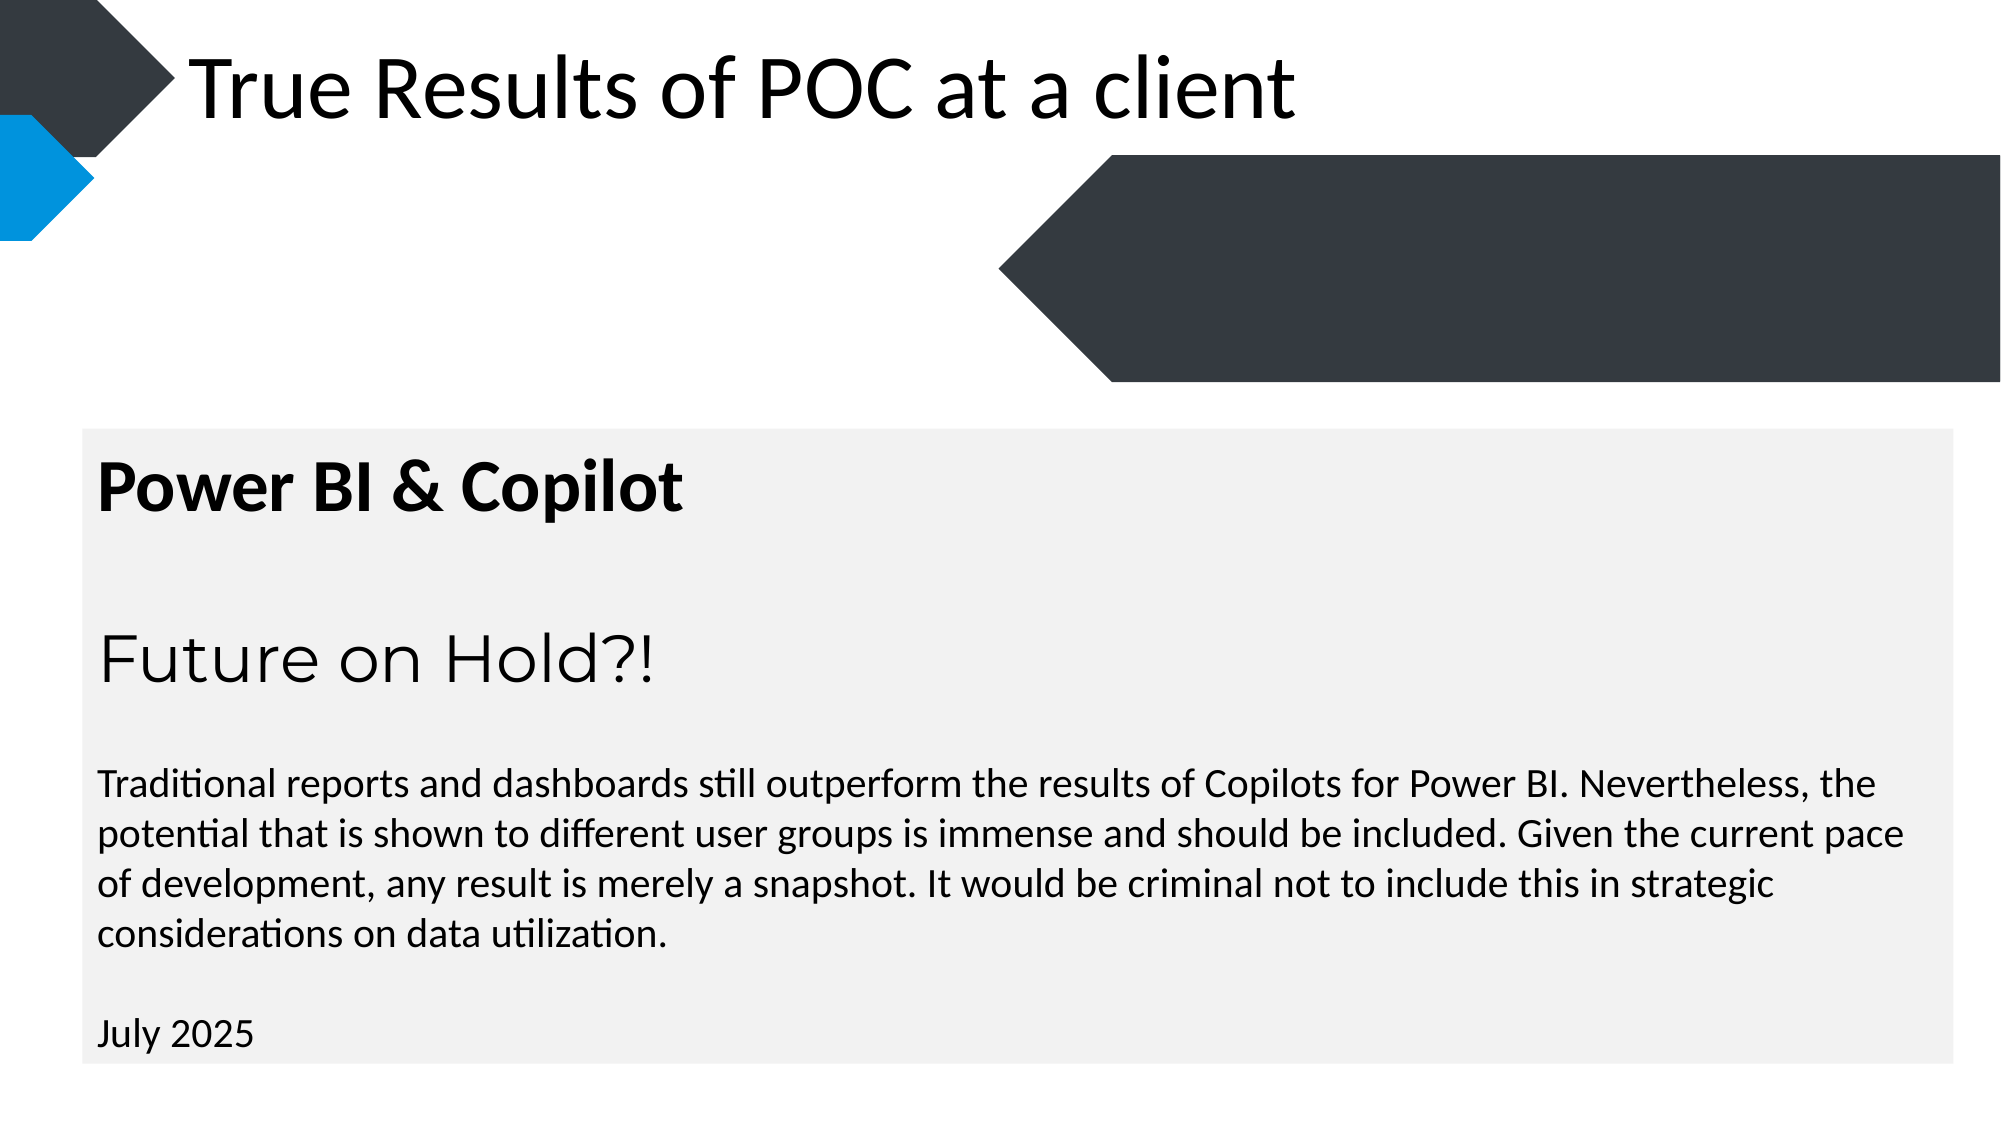

# True Results of POC at a client
Power BI & Copilot
Future on Hold?!
Traditional reports and dashboards still outperform the results of Copilots for Power BI. Nevertheless, the potential that is shown to different user groups is immense and should be included. Given the current pace of development, any result is merely a snapshot. It would be criminal not to include this in strategic considerations on data utilization.
July 2025